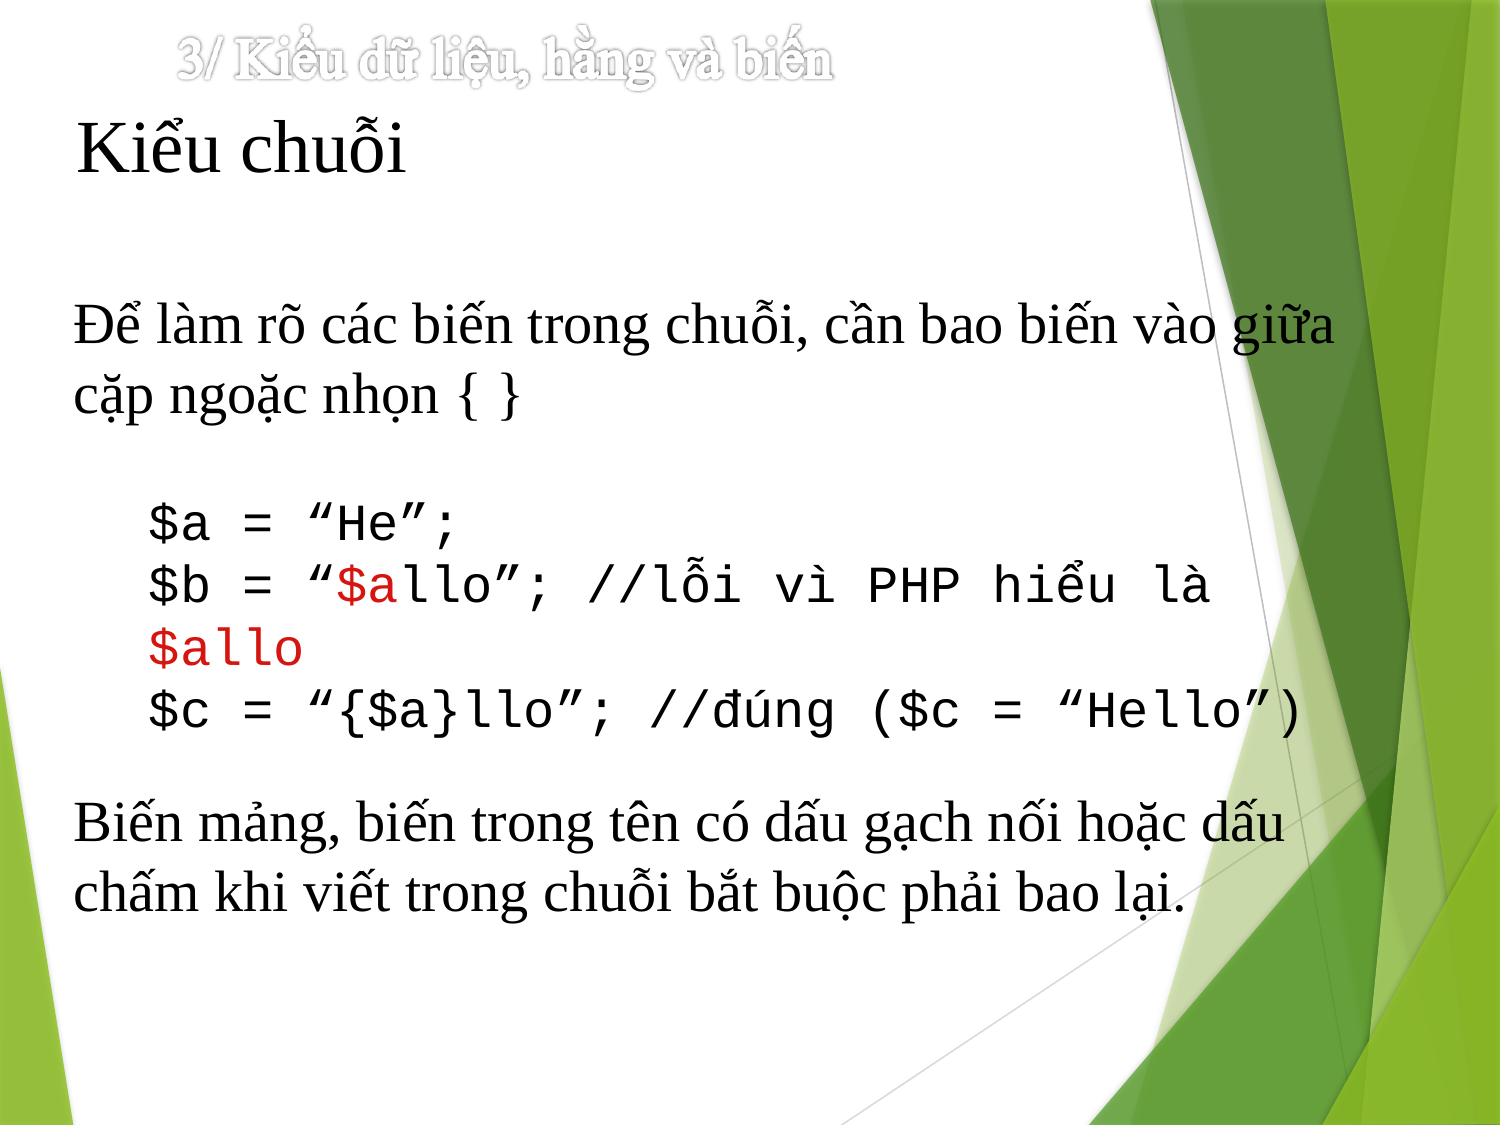

# Kiểu chuỗi
Để làm rõ các biến trong chuỗi, cần bao biến vào giữa cặp ngoặc nhọn { }

$a = “He”;
$b = “$allo”; //lỗi vì PHP hiểu là $allo
$c = “{$a}llo”; //đúng ($c = “Hello”)

Biến mảng, biến trong tên có dấu gạch nối hoặc dấu chấm khi viết trong chuỗi bắt buộc phải bao lại.